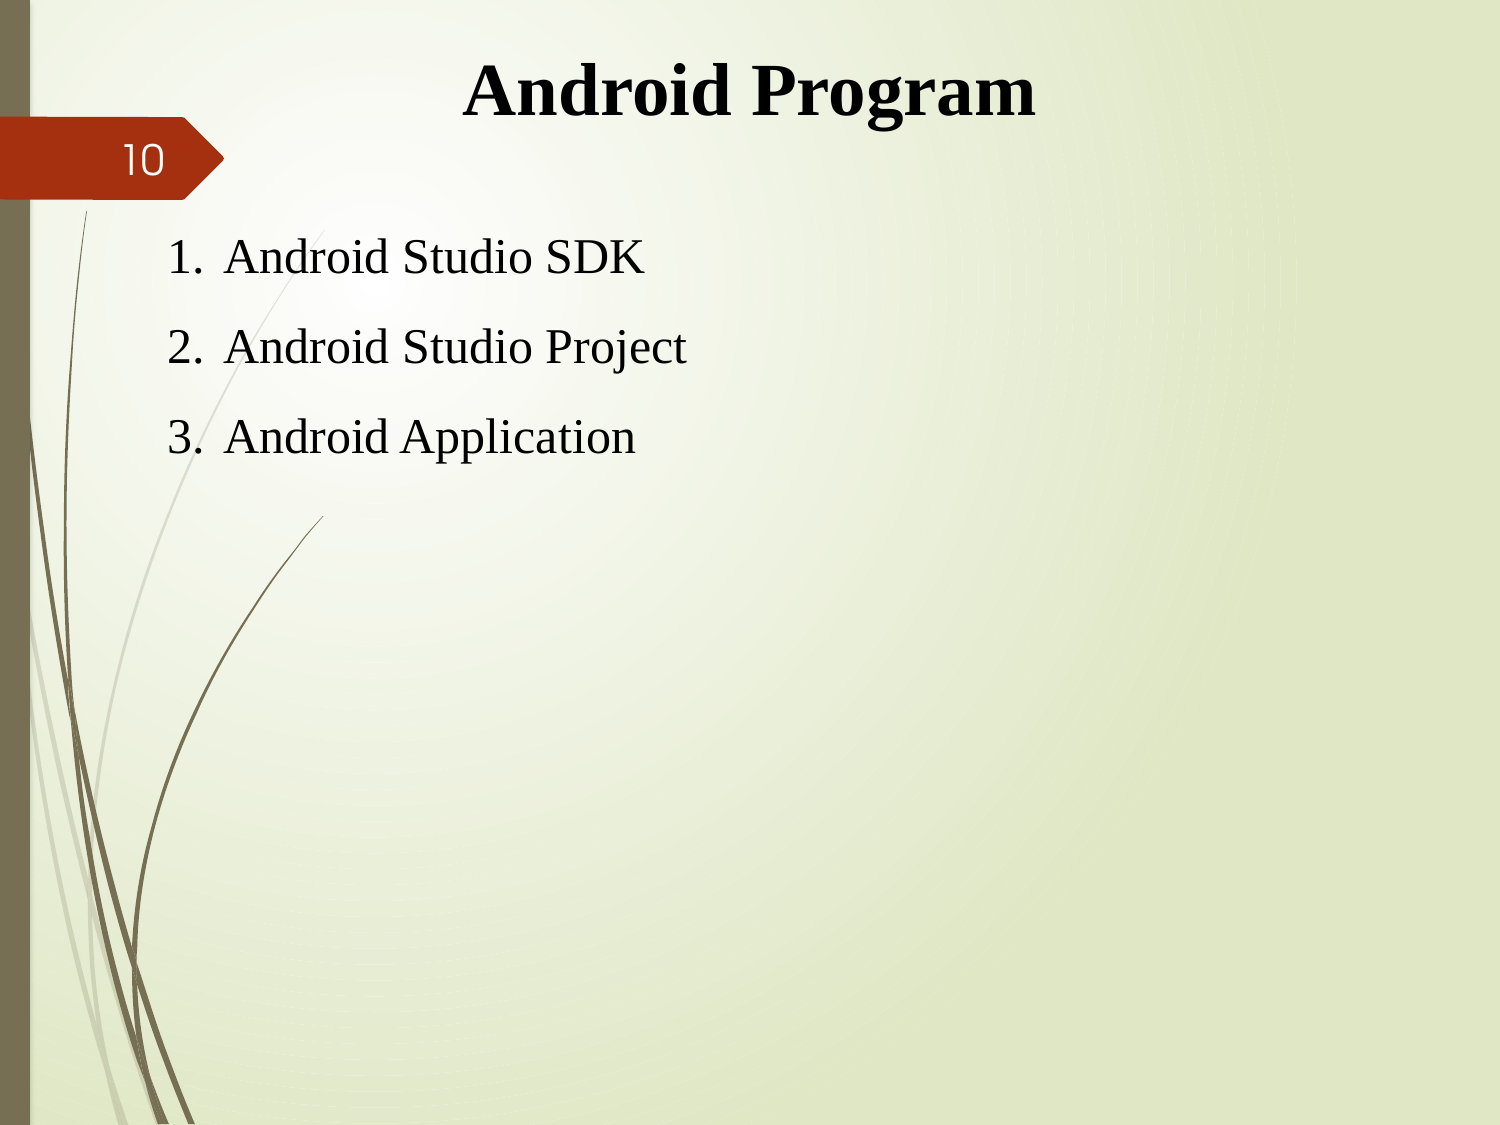

# Android Program
10
Android Studio SDK
Android Studio Project
Android Application